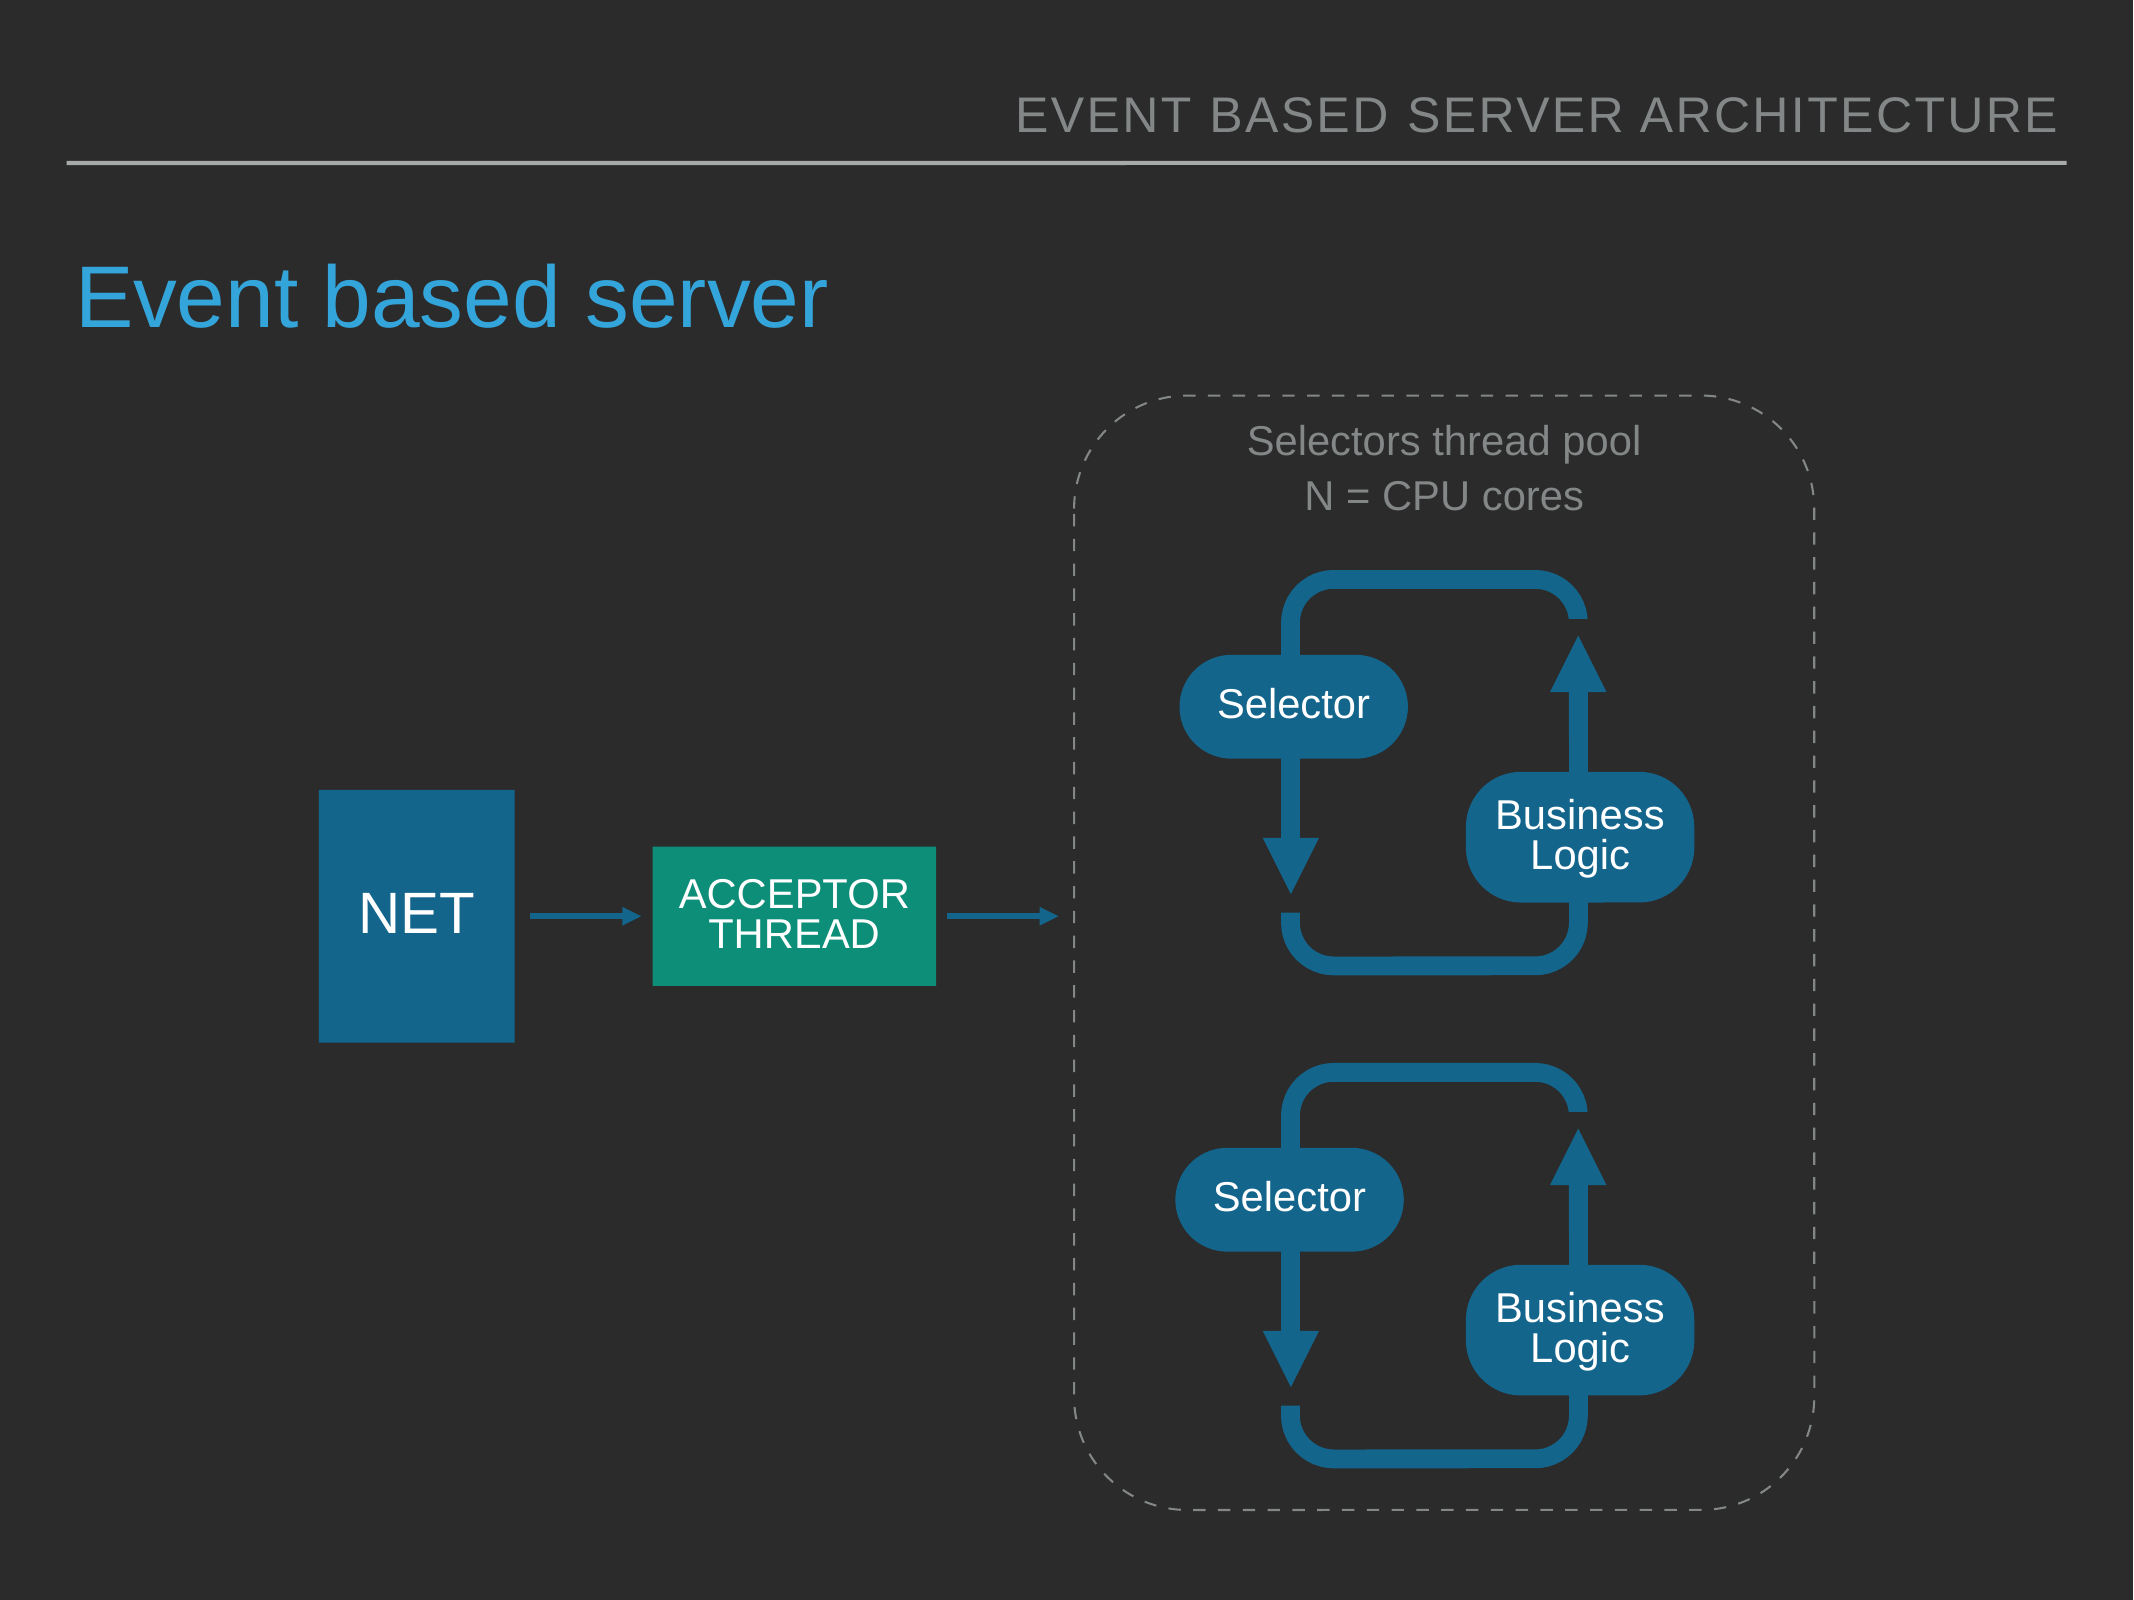

Event based server architecture
# Event based server

Selectors thread pool
N = CPU cores

Selector
Business Logic
Net
Acceptor
Thread

Selector
Business Logic